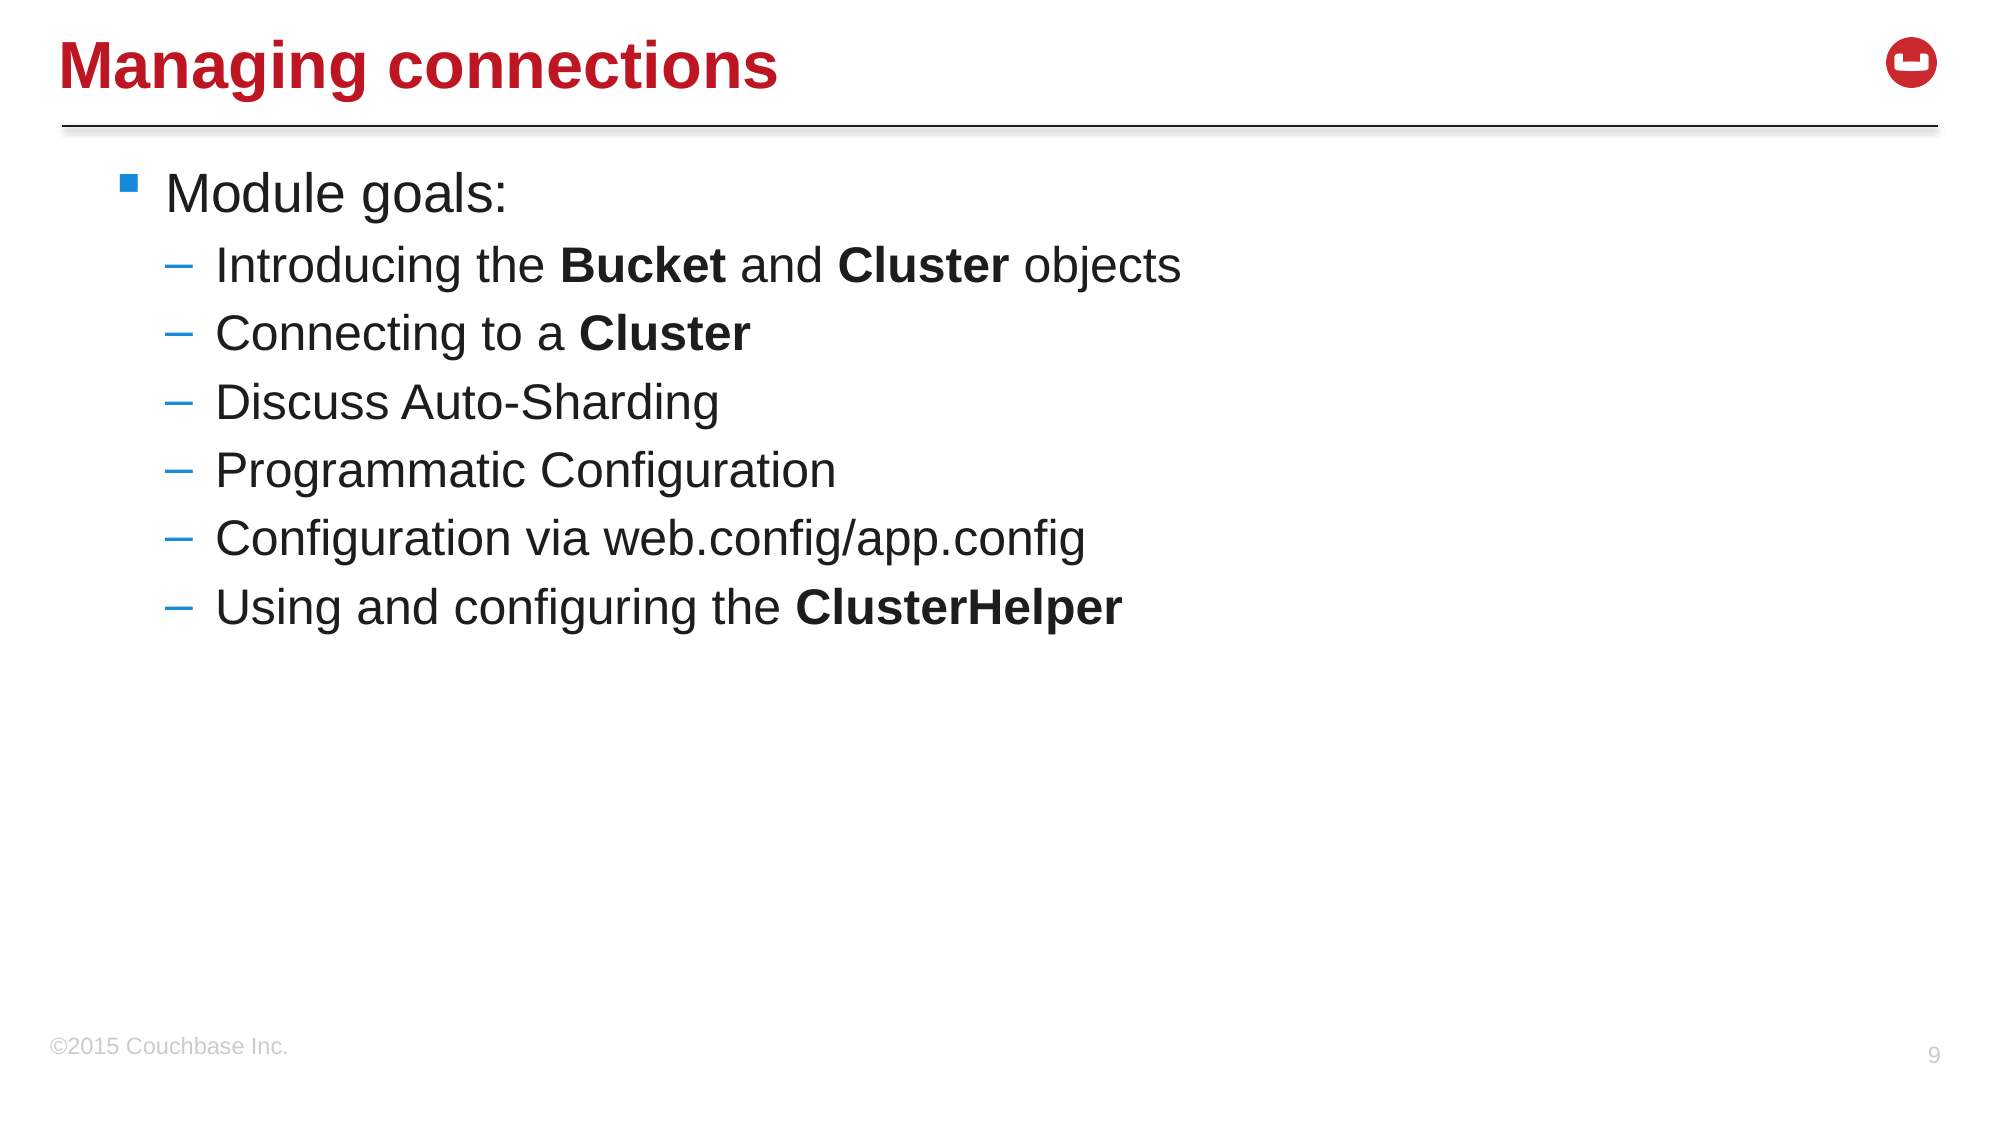

# Managing connections
Module goals:
Introducing the Bucket and Cluster objects
Connecting to a Cluster
Discuss Auto-Sharding
Programmatic Configuration
Configuration via web.config/app.config
Using and configuring the ClusterHelper